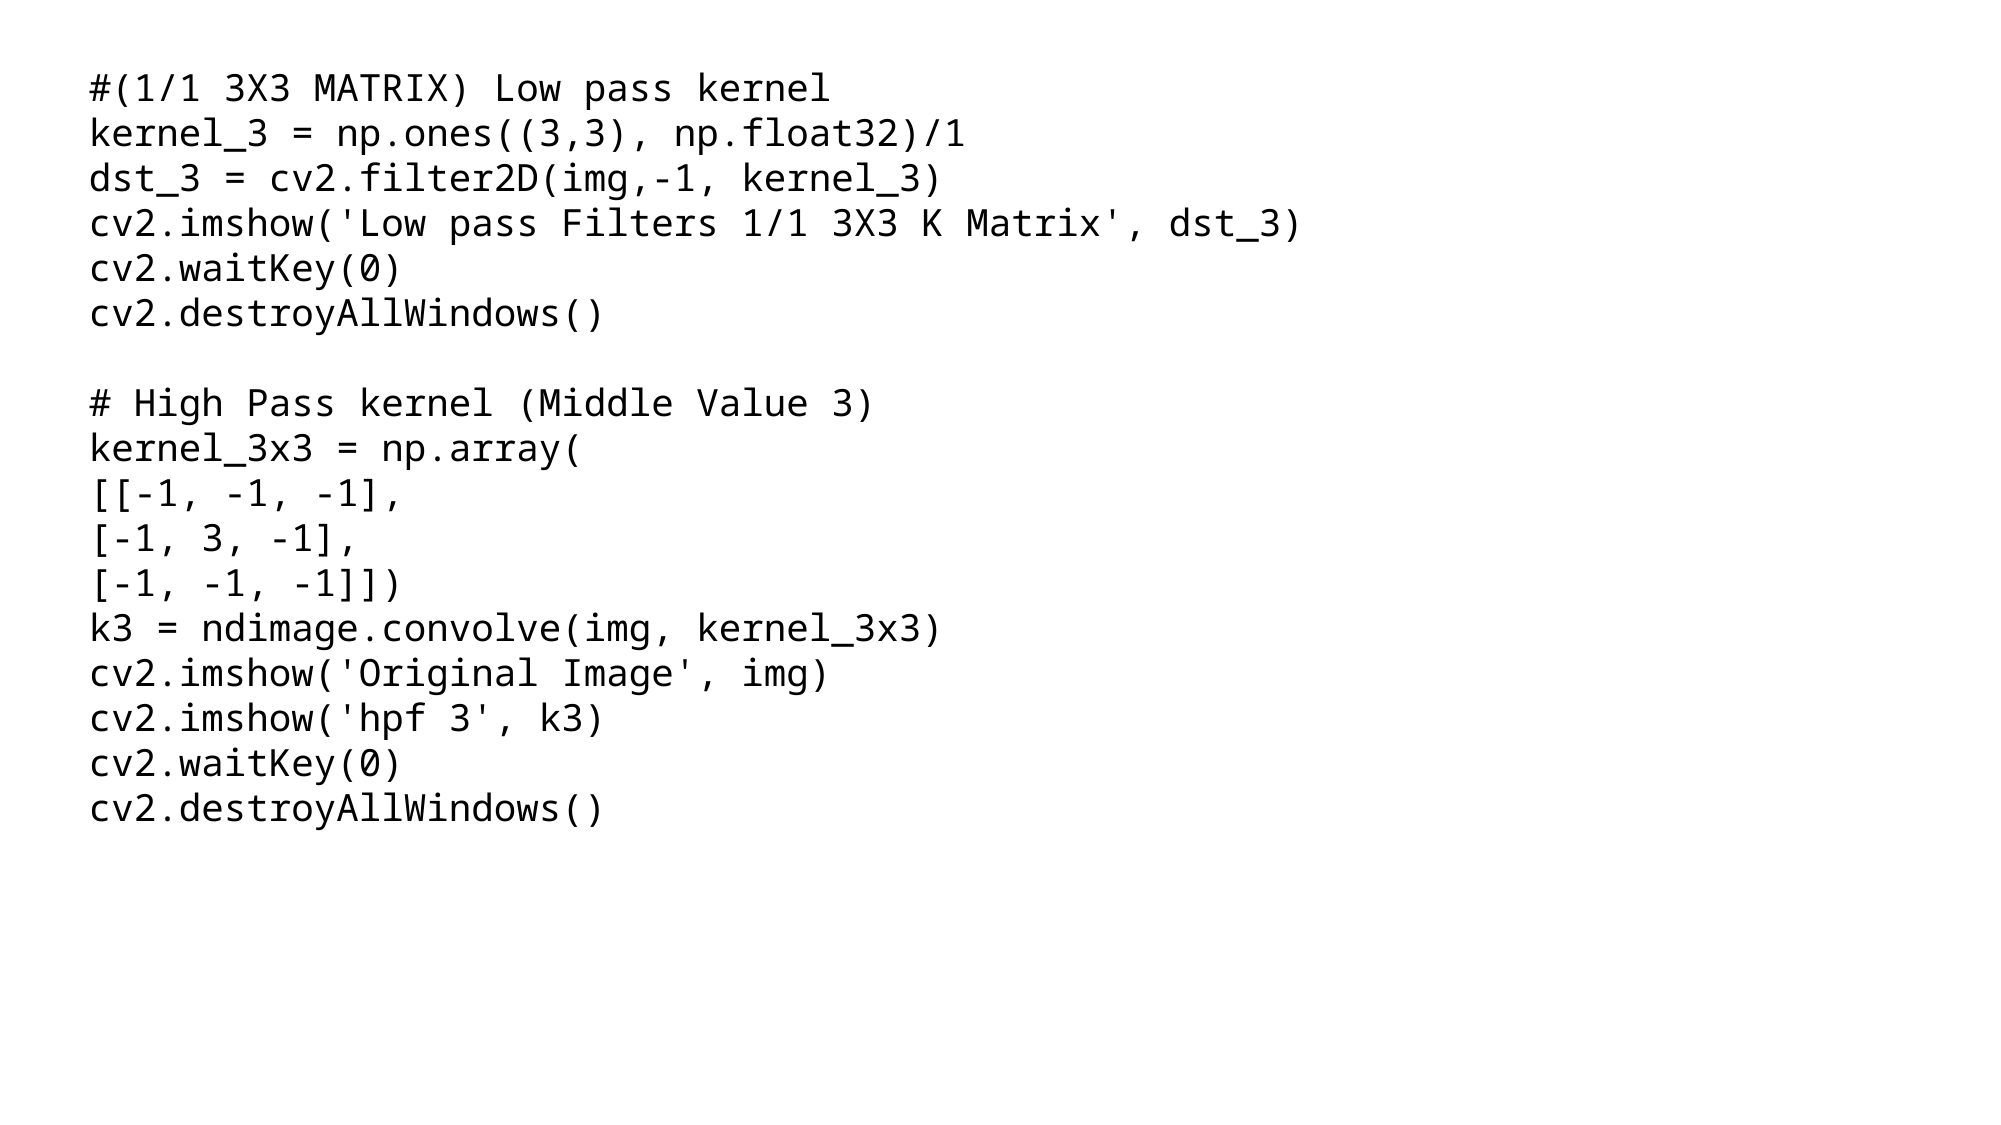

#(1/1 3X3 MATRIX) Low pass kernel
kernel_3 = np.ones((3,3), np.float32)/1
dst_3 = cv2.filter2D(img,-1, kernel_3)
cv2.imshow('Low pass Filters 1/1 3X3 K Matrix', dst_3)
cv2.waitKey(0)
cv2.destroyAllWindows()
# High Pass kernel (Middle Value 3)
kernel_3x3 = np.array(
[[-1, -1, -1],
[-1, 3, -1],
[-1, -1, -1]])
k3 = ndimage.convolve(img, kernel_3x3)
cv2.imshow('Original Image', img)
cv2.imshow('hpf 3', k3)
cv2.waitKey(0)
cv2.destroyAllWindows()

# PANTONE® COLOUR OF THE YEAR 2022